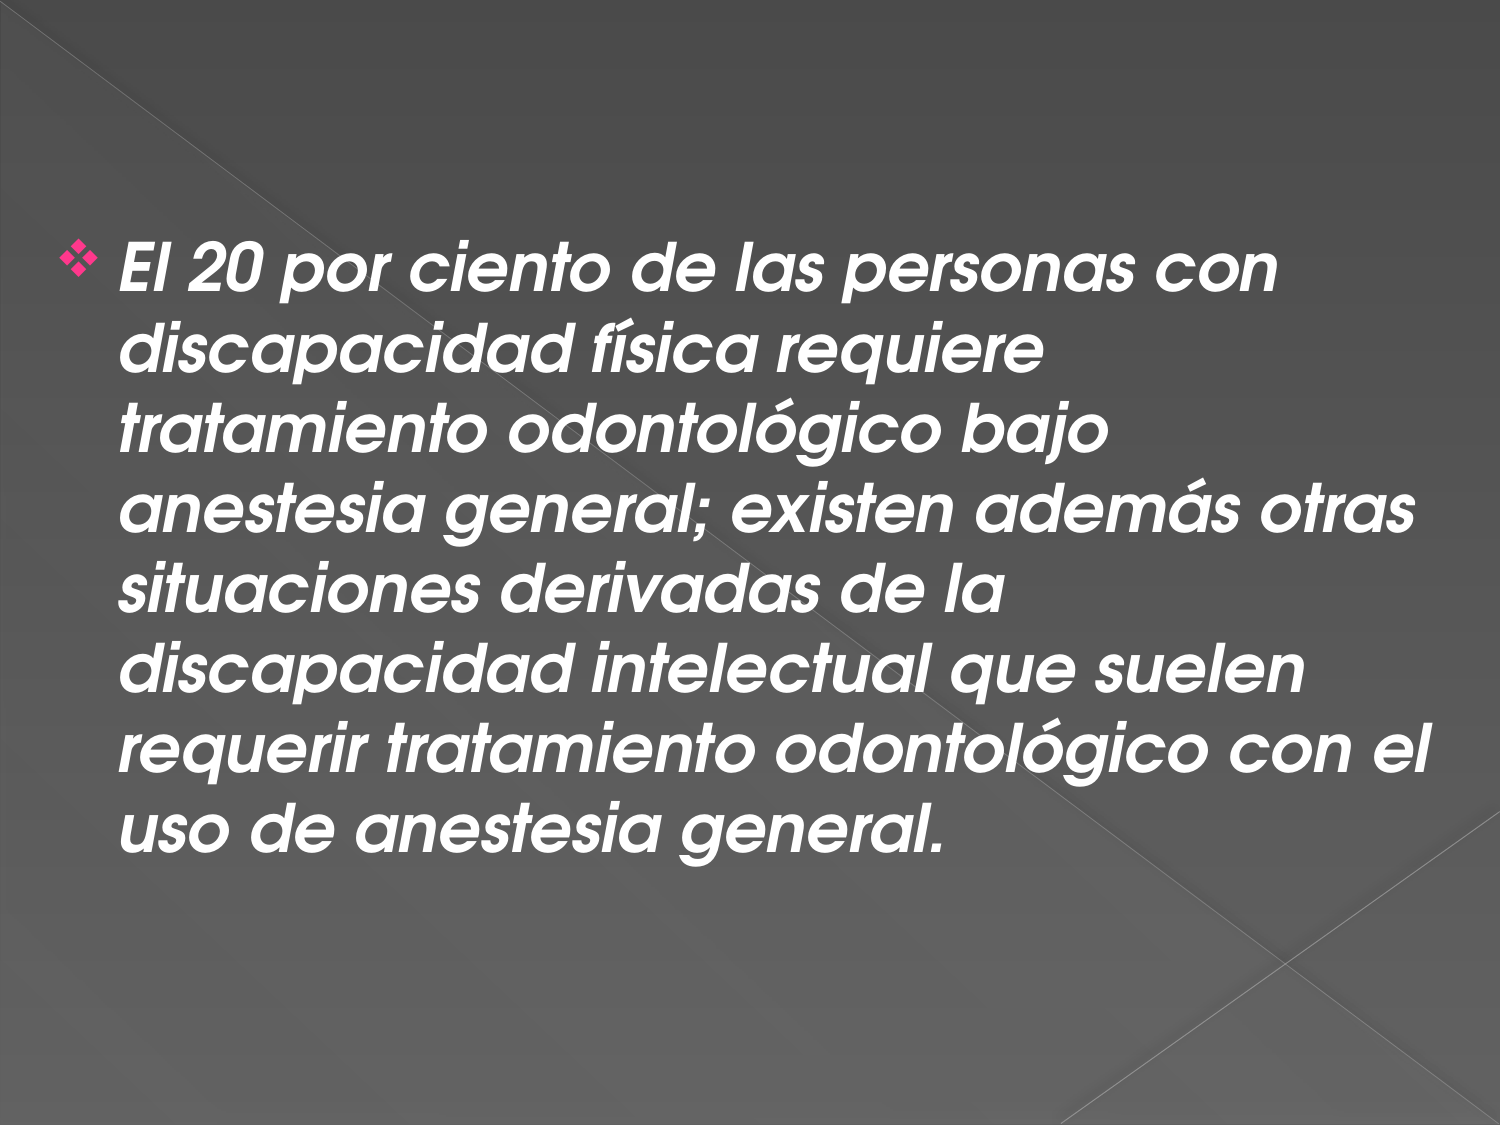

El 20 por ciento de las personas con discapacidad física requiere tratamiento odontológico bajo anestesia general; existen además otras situaciones derivadas de la discapacidad intelectual que suelen requerir tratamiento odontológico con el uso de anestesia general.